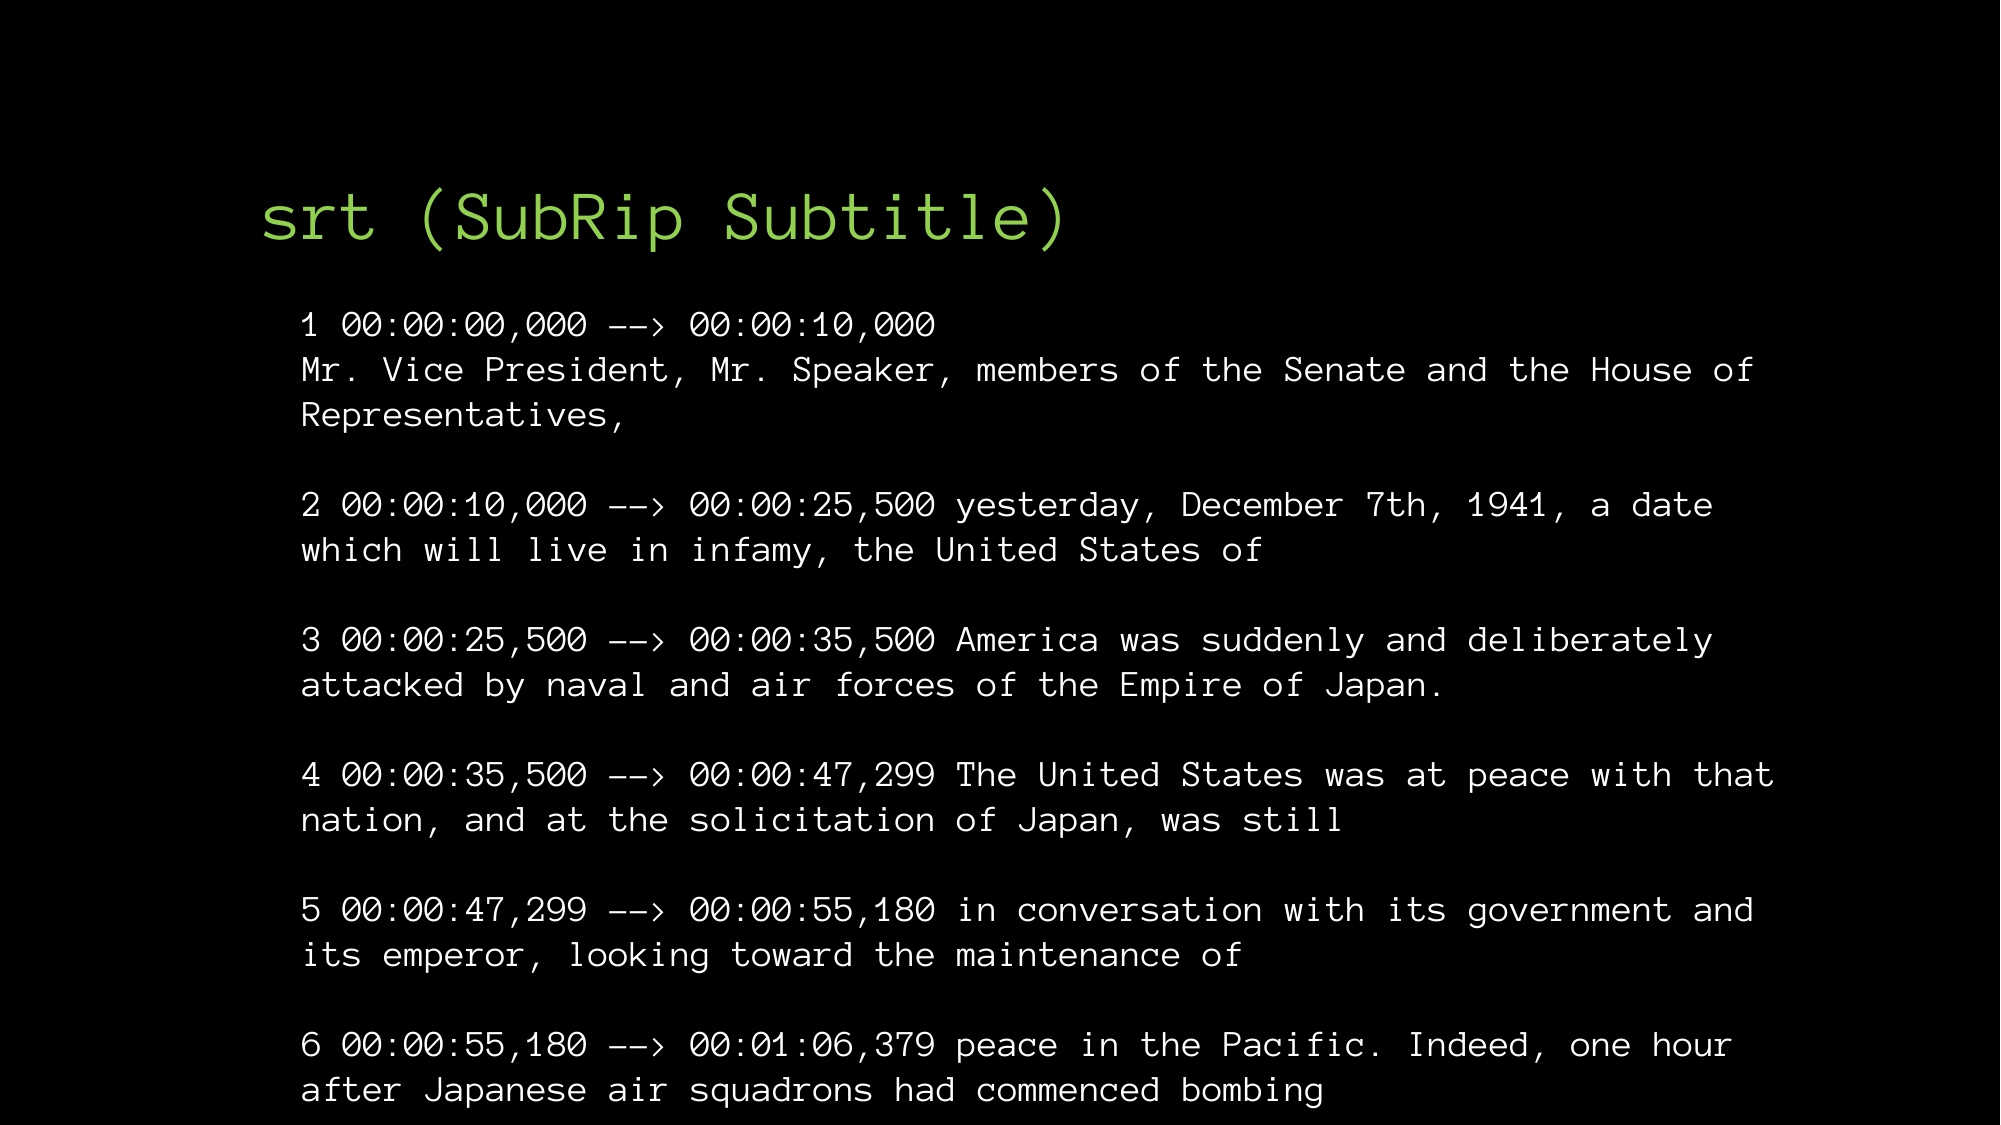

# srt (SubRip Subtitle)
1 00:00:00,000 --> 00:00:10,000
Mr. Vice President, Mr. Speaker, members of the Senate and the House of Representatives,

2 00:00:10,000 --> 00:00:25,500 yesterday, December 7th, 1941, a date which will live in infamy, the United States of

3 00:00:25,500 --> 00:00:35,500 America was suddenly and deliberately attacked by naval and air forces of the Empire of Japan.

4 00:00:35,500 --> 00:00:47,299 The United States was at peace with that nation, and at the solicitation of Japan, was still

5 00:00:47,299 --> 00:00:55,180 in conversation with its government and its emperor, looking toward the maintenance of

6 00:00:55,180 --> 00:01:06,379 peace in the Pacific. Indeed, one hour after Japanese air squadrons had commenced bombing